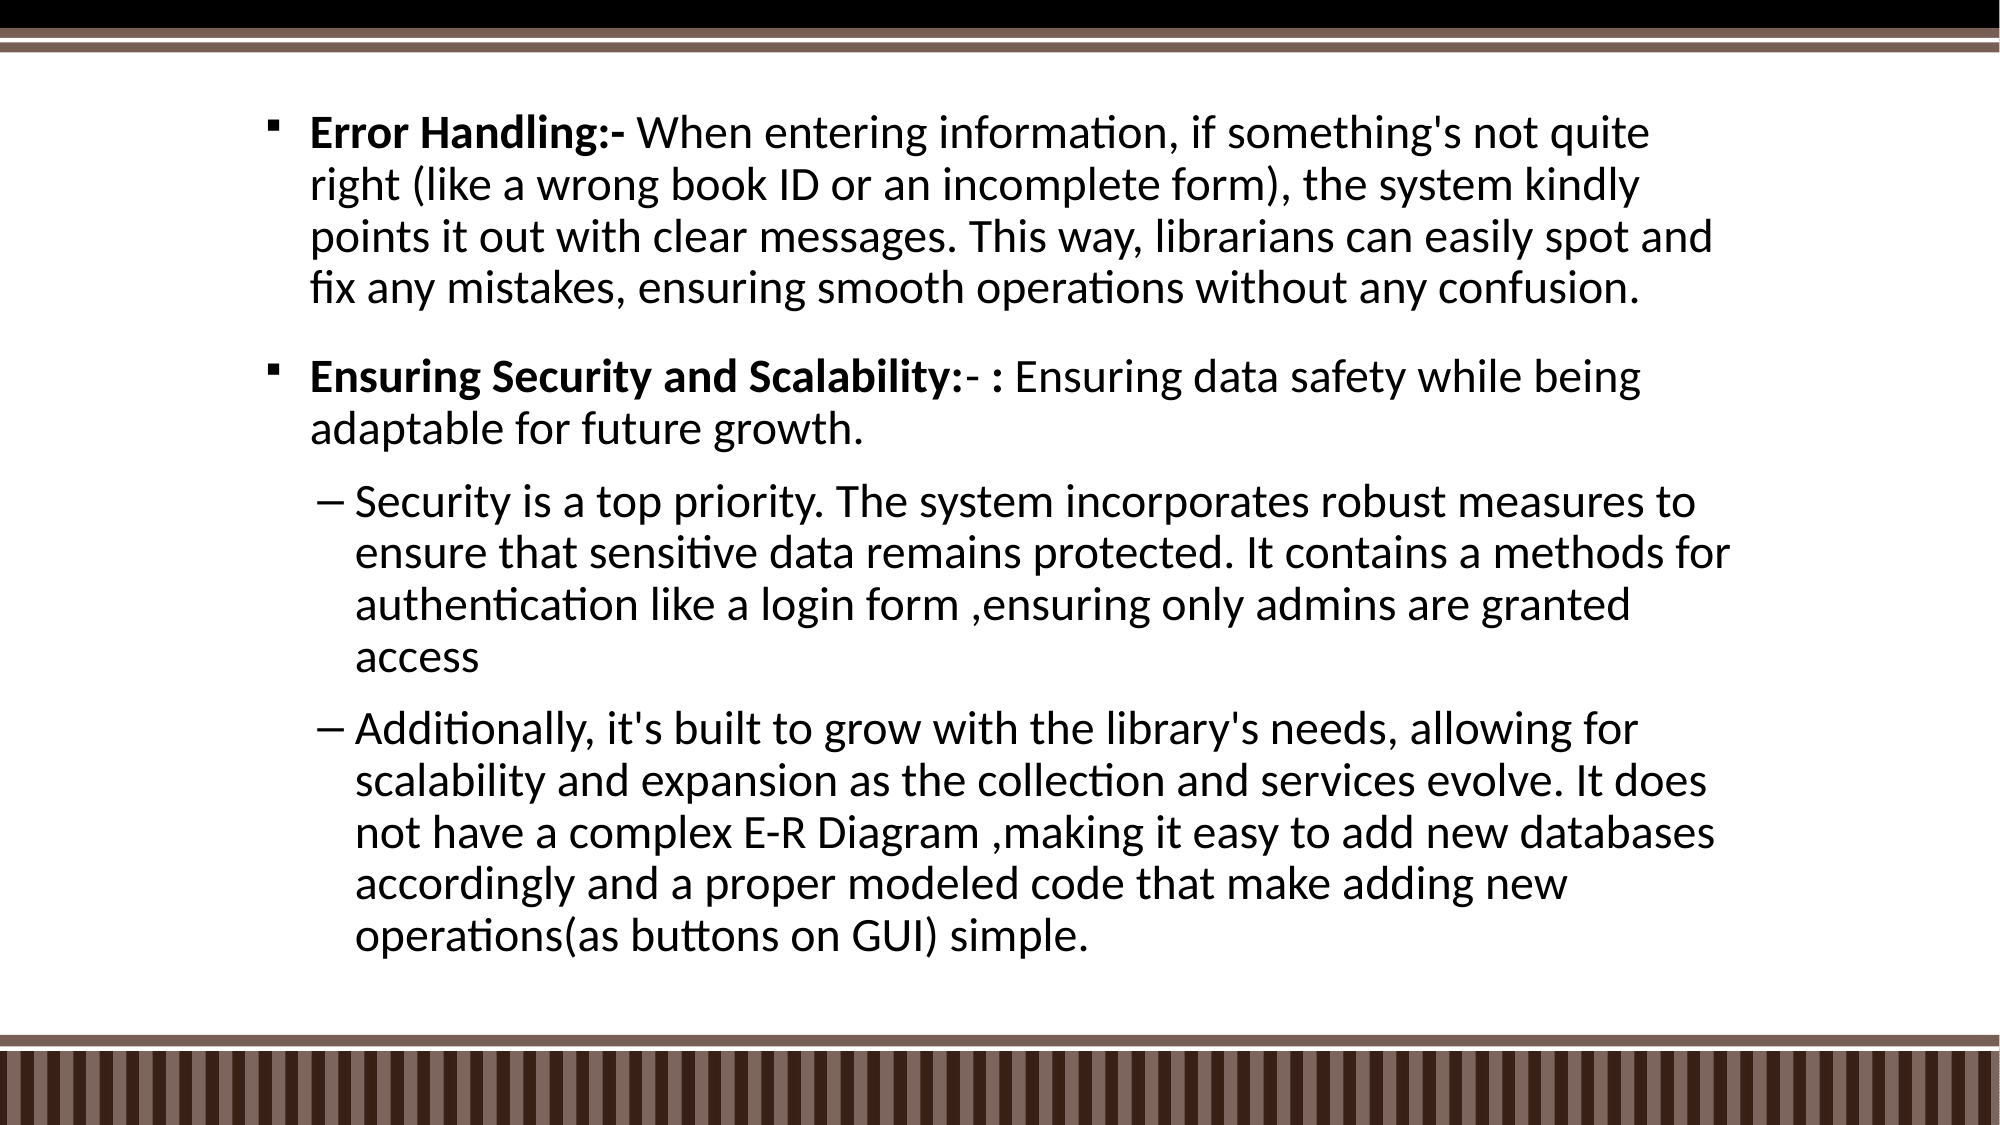

#
Error Handling:- When entering information, if something's not quite right (like a wrong book ID or an incomplete form), the system kindly points it out with clear messages. This way, librarians can easily spot and fix any mistakes, ensuring smooth operations without any confusion.
Ensuring Security and Scalability:- : Ensuring data safety while being adaptable for future growth.
Security is a top priority. The system incorporates robust measures to ensure that sensitive data remains protected. It contains a methods for authentication like a login form ,ensuring only admins are granted access
Additionally, it's built to grow with the library's needs, allowing for scalability and expansion as the collection and services evolve. It does not have a complex E-R Diagram ,making it easy to add new databases accordingly and a proper modeled code that make adding new operations(as buttons on GUI) simple.